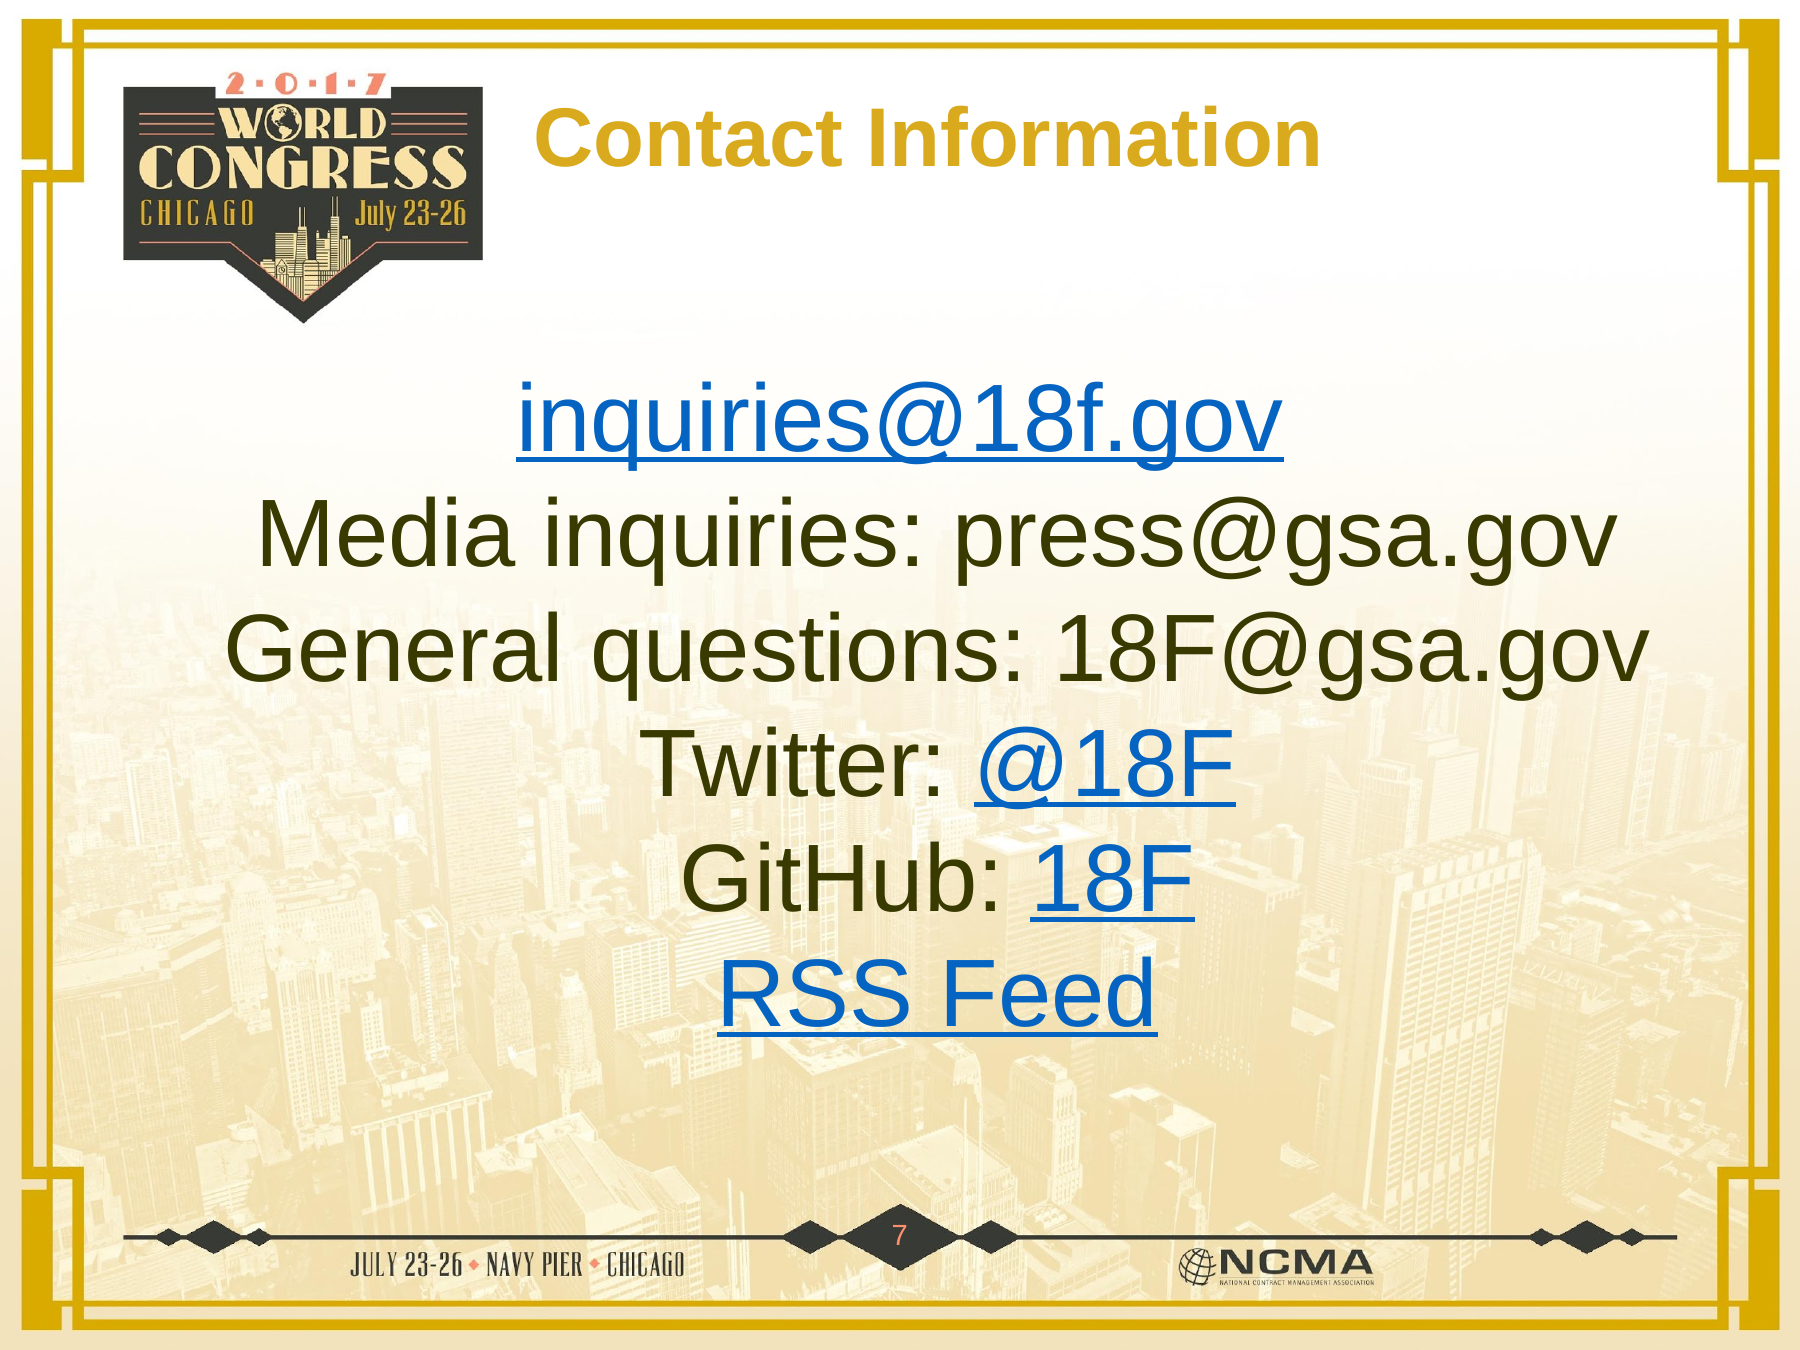

# Contact Information
inquiries@18f.gov
Media inquiries: press@gsa.gov
General questions: 18F@gsa.gov
Twitter: @18F
GitHub: 18F
RSS Feed

7